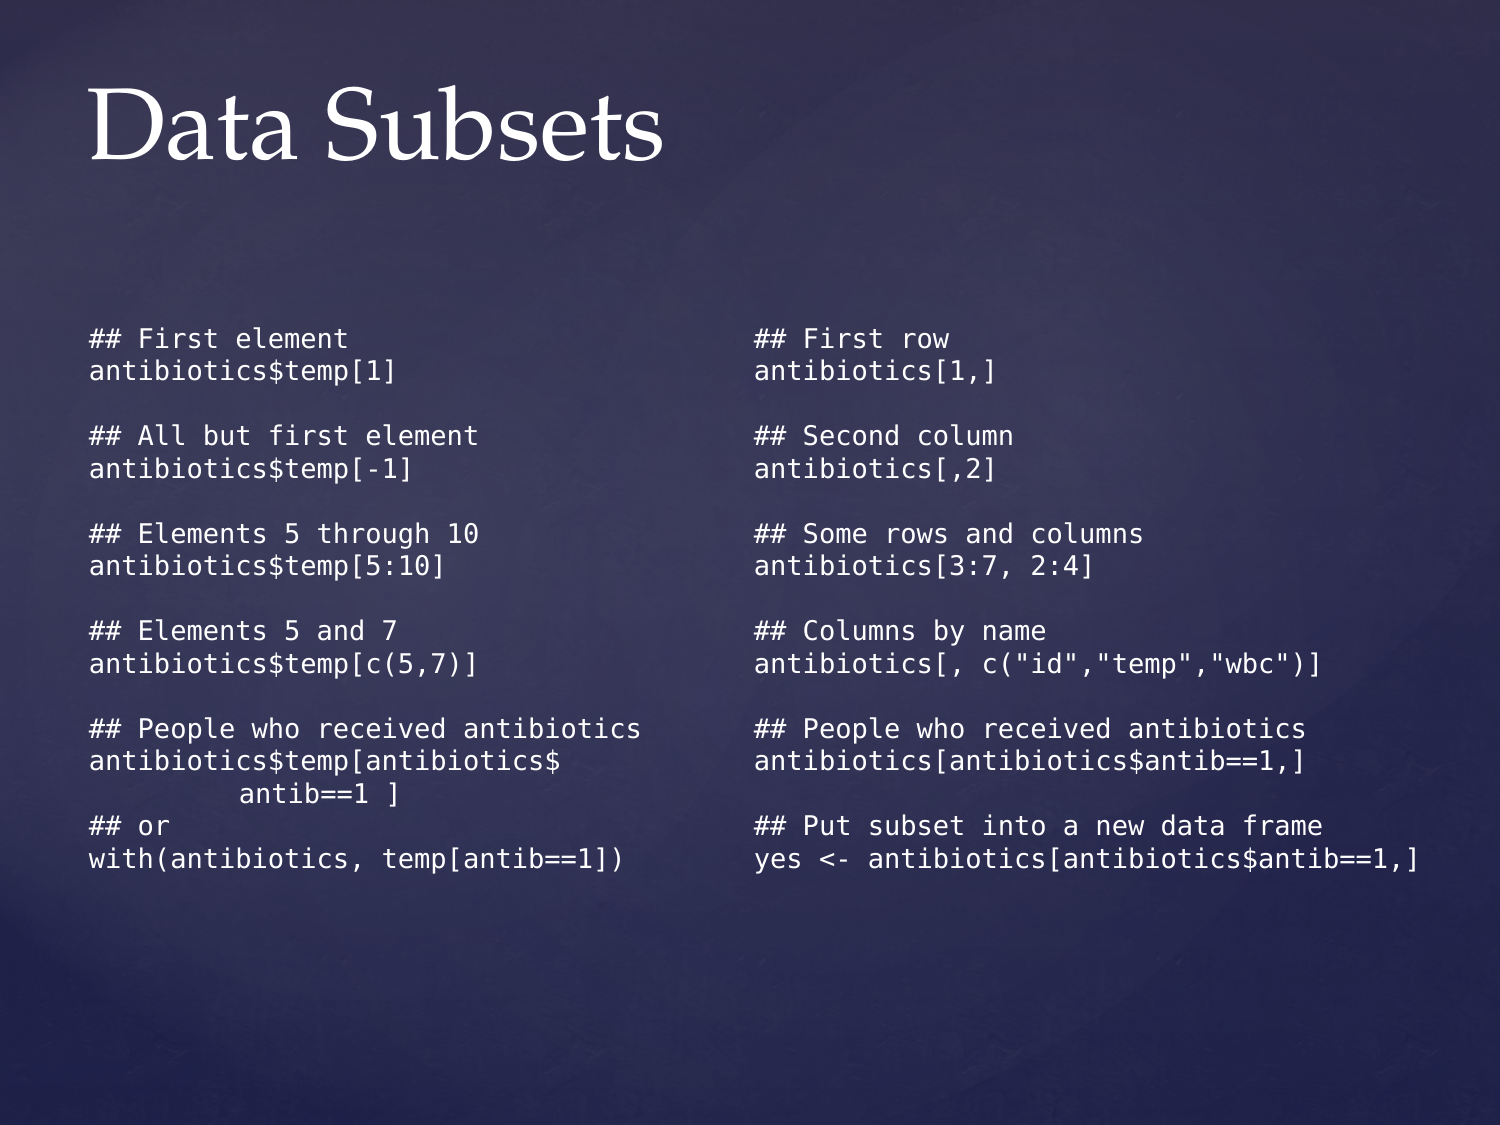

# Data Subsets

## First element
antibiotics$temp[1]

## All but first element
antibiotics$temp[-1]

## Elements 5 through 10
antibiotics$temp[5:10]

## Elements 5 and 7
antibiotics$temp[c(5,7)]

## People who received antibiotics antibiotics$temp[antibiotics$
	antib==1 ]
## or
with(antibiotics, temp[antib==1])
## First row
antibiotics[1,]

## Second column
antibiotics[,2]

## Some rows and columns
antibiotics[3:7, 2:4]

## Columns by name
antibiotics[, c("id","temp","wbc")]

## People who received antibiotics
antibiotics[antibiotics$antib==1,]

## Put subset into a new data frame
yes <- antibiotics[antibiotics$antib==1,]